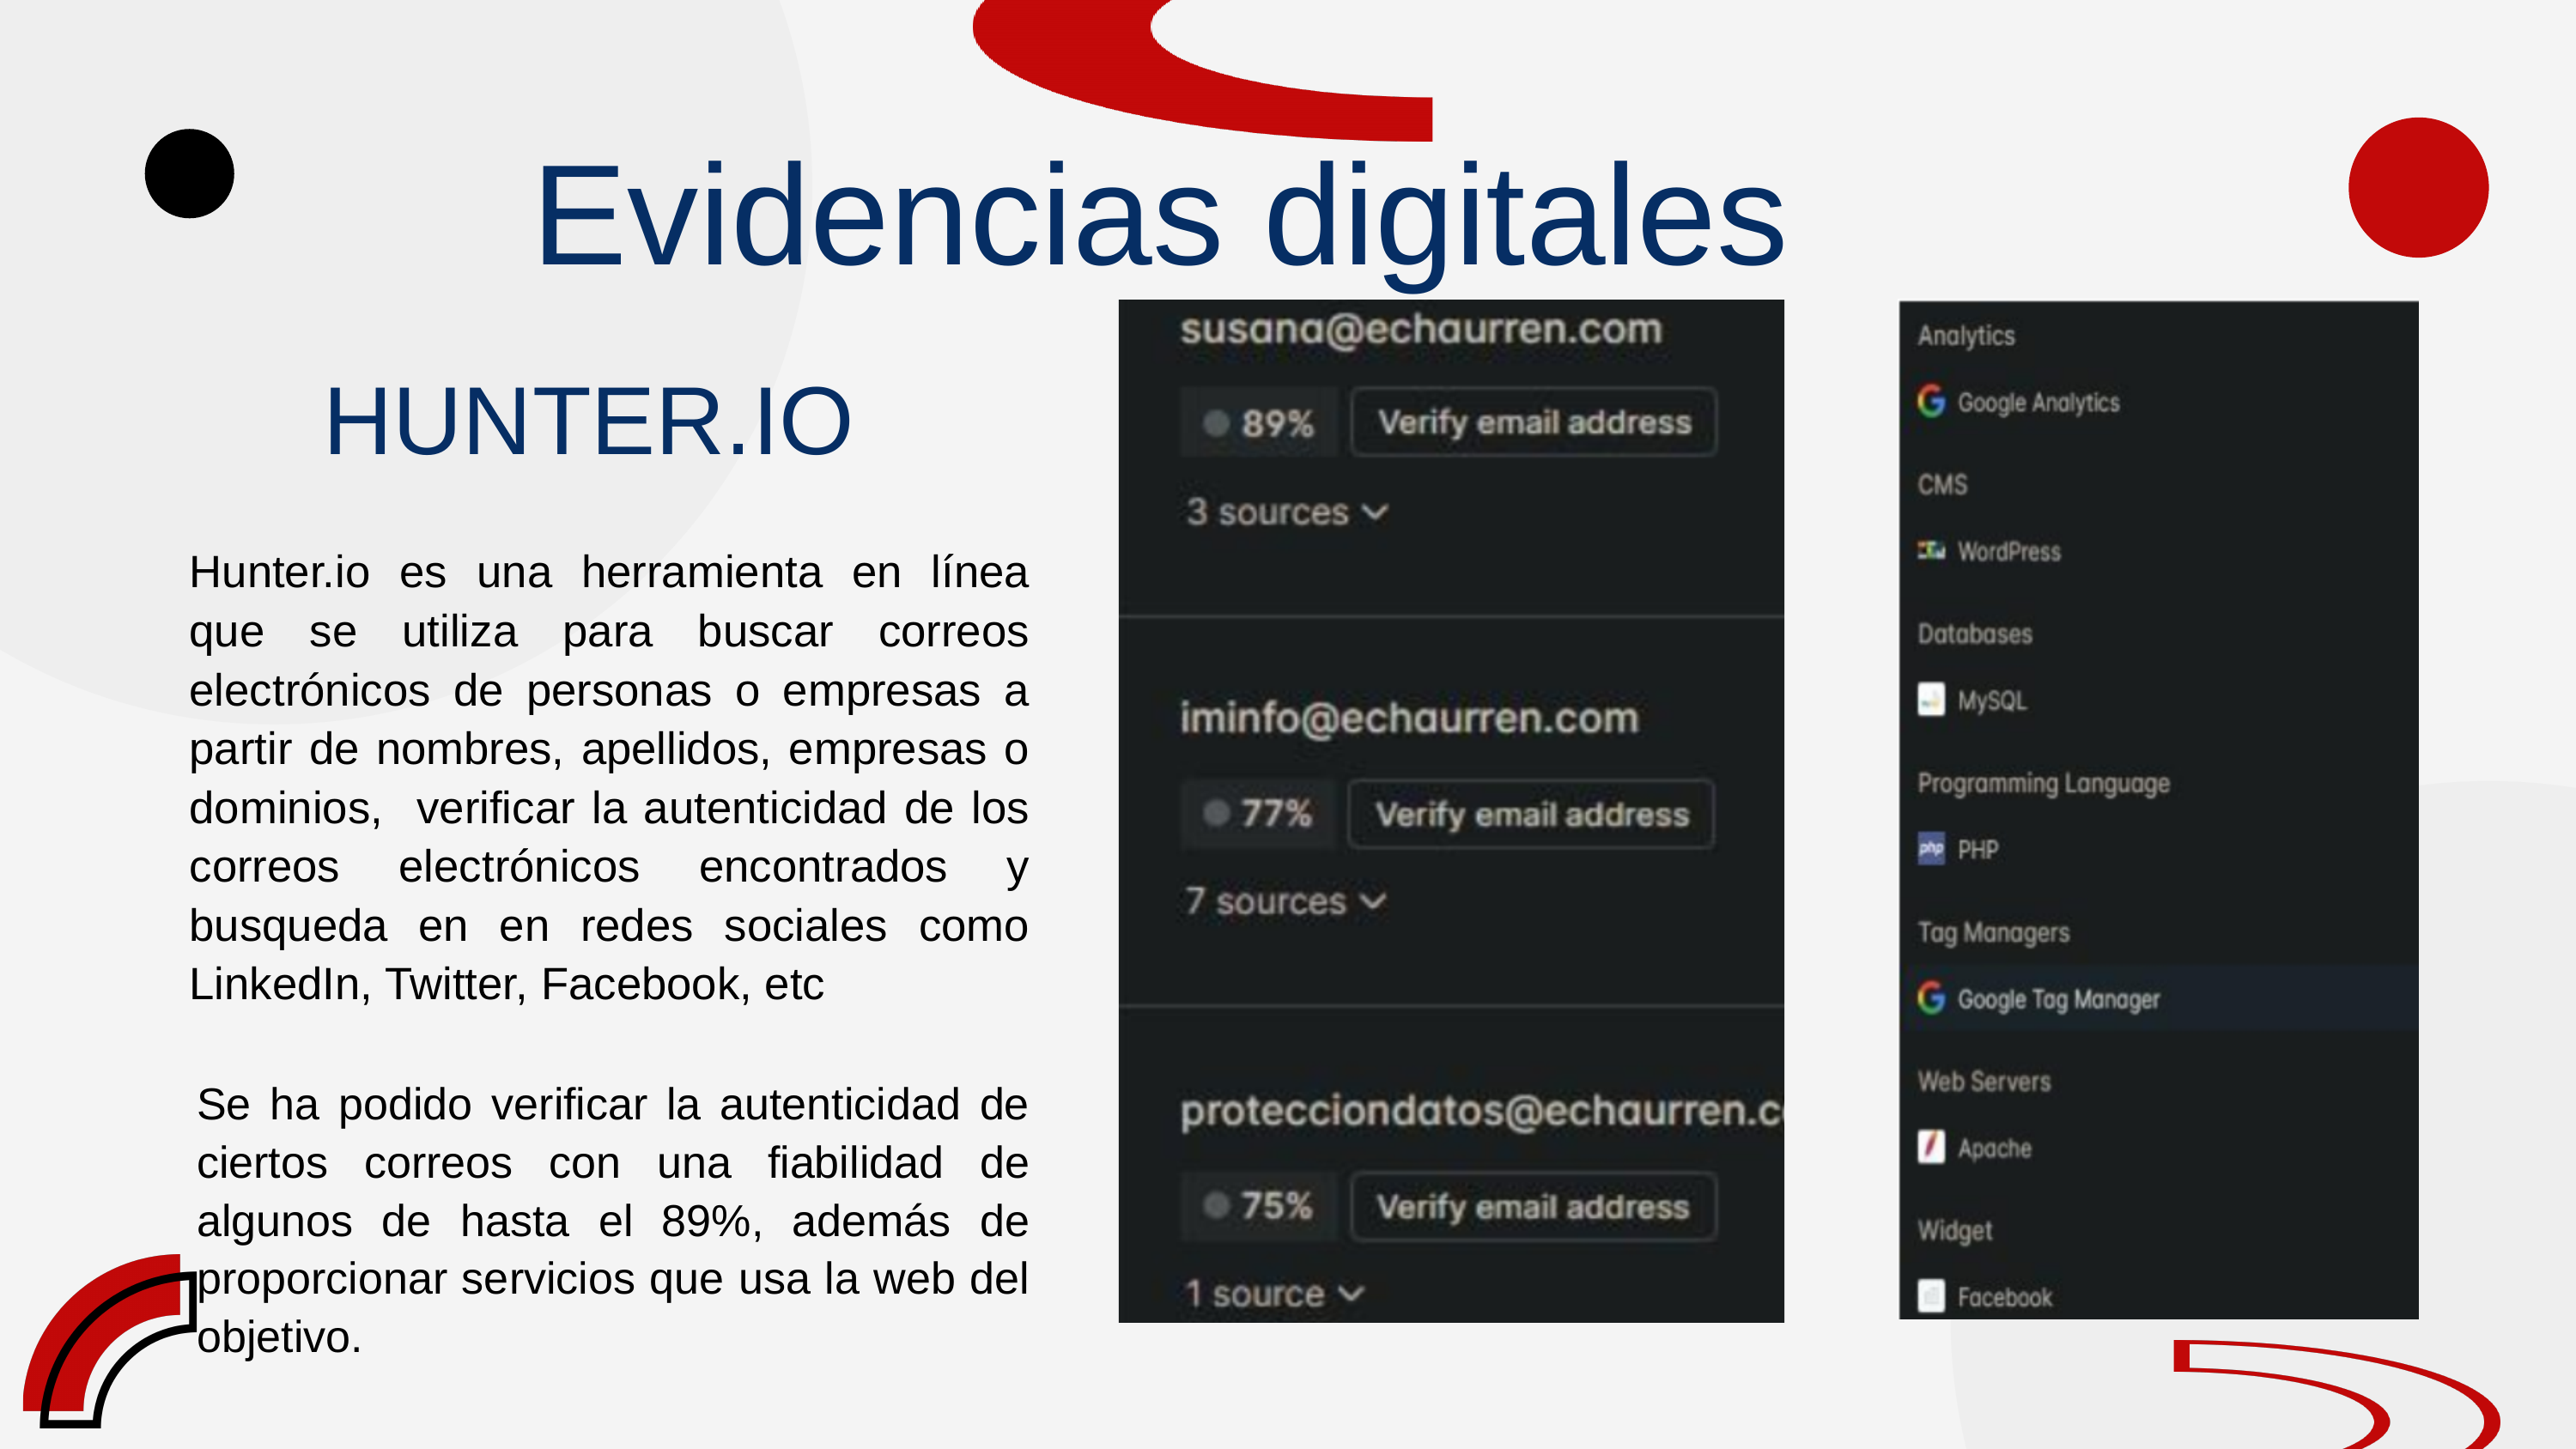

Evidencias digitales

HUNTER.IO
Hunter.io es una herramienta en línea que se utiliza para buscar correos electrónicos de personas o empresas a partir de nombres, apellidos, empresas o dominios,  verificar la autenticidad de los correos electrónicos encontrados y busqueda en en redes sociales como LinkedIn, Twitter, Facebook, etc

Se ha podido verificar la autenticidad de ciertos correos con una fiabilidad de algunos de hasta el 89%, además de proporcionar servicios que usa la web del objetivo.